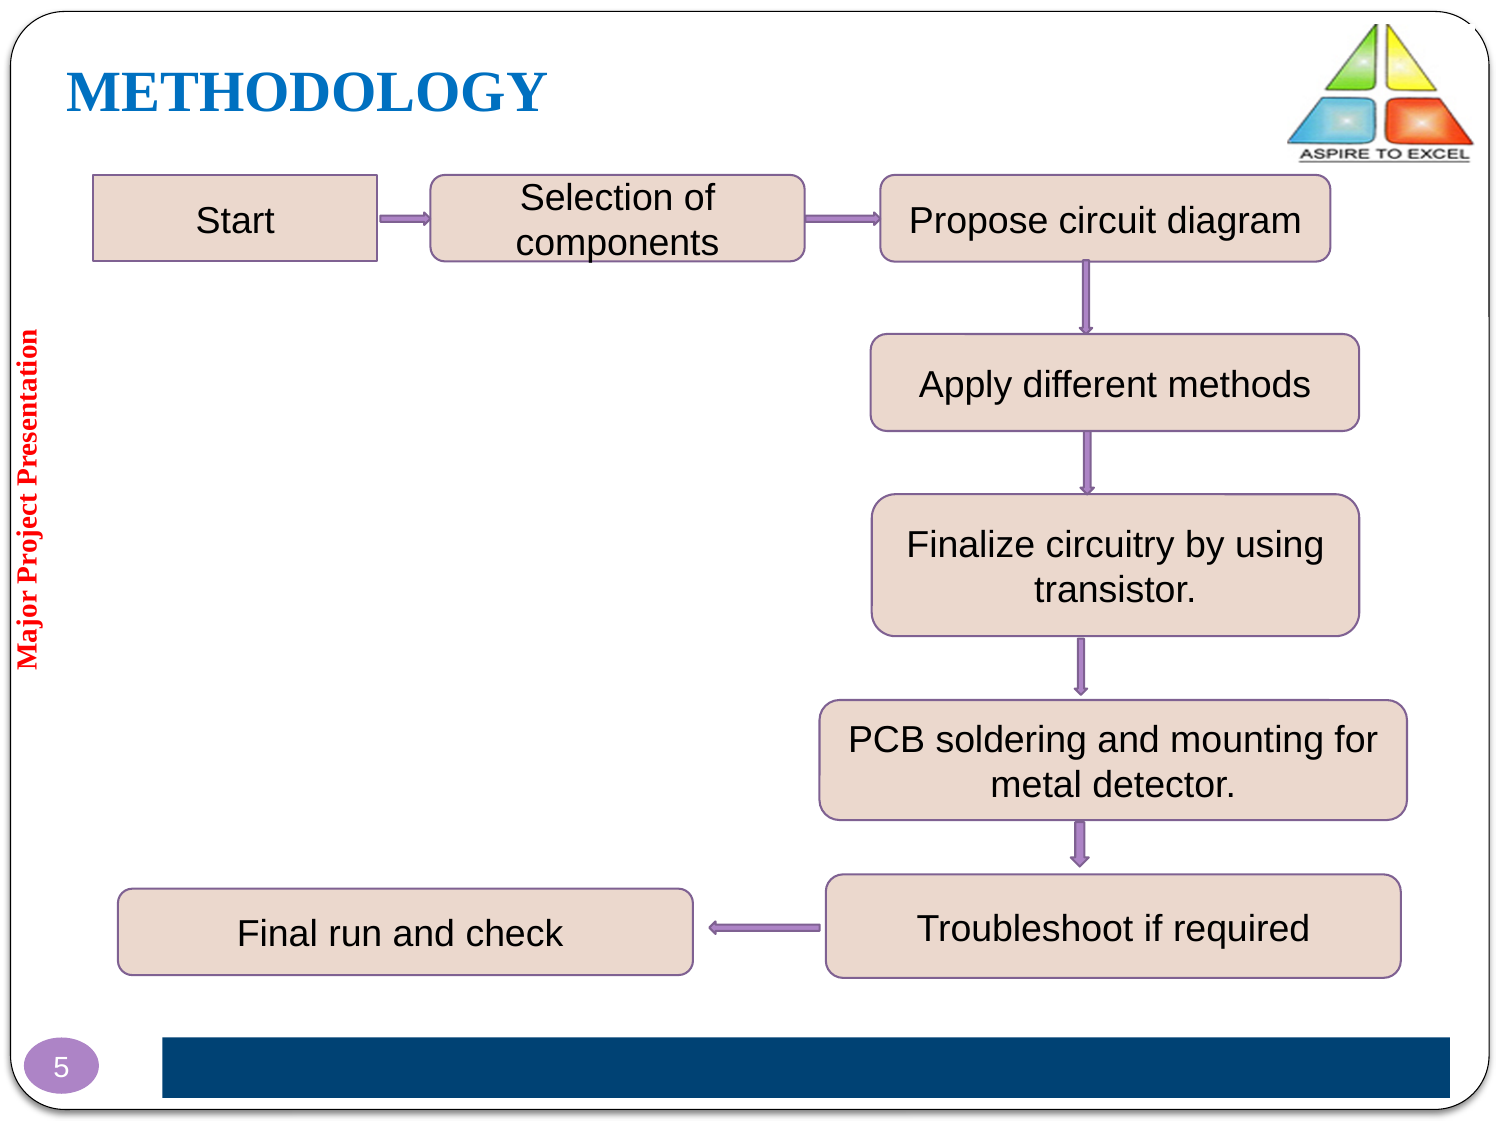

METHODOLOGY
Start
Selection of components
Propose circuit diagram

Apply different methods

Finalize circuitry by using transistor.

PCB soldering and mounting for metal detector.

Troubleshoot if required
Final run and check

5